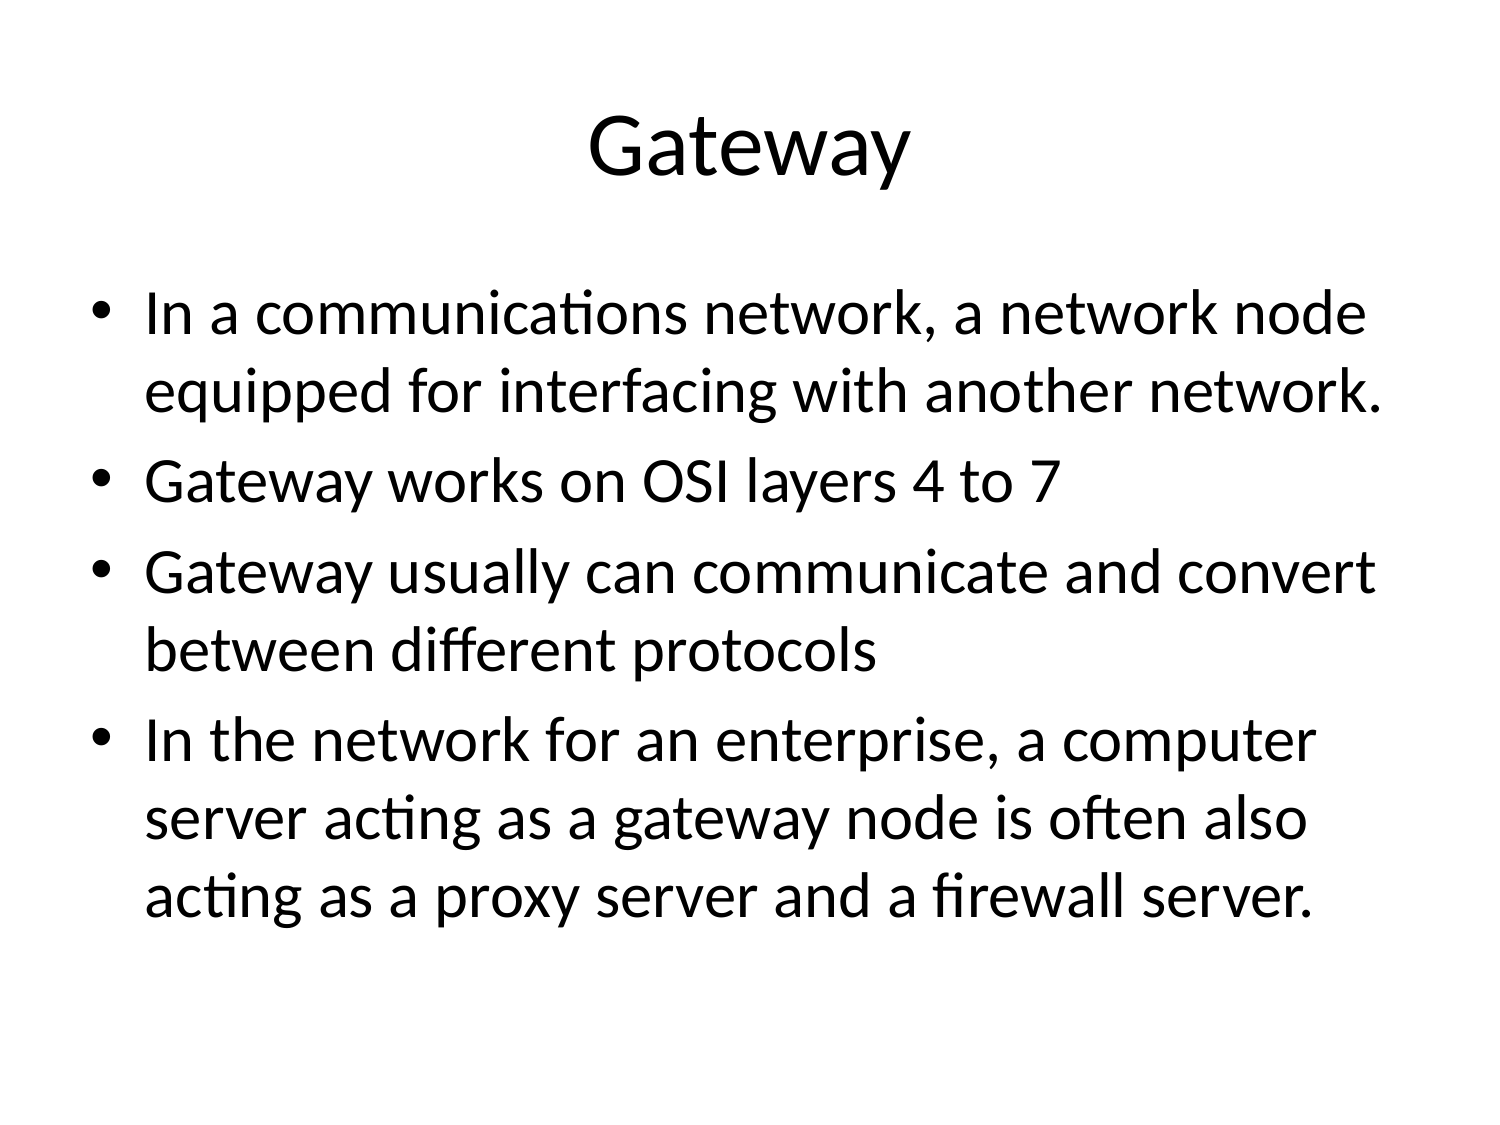

# Gateway
In a communications network, a network node equipped for interfacing with another network.
Gateway works on OSI layers 4 to 7
Gateway usually can communicate and convert between different protocols
In the network for an enterprise, a computer server acting as a gateway node is often also acting as a proxy server and a firewall server.